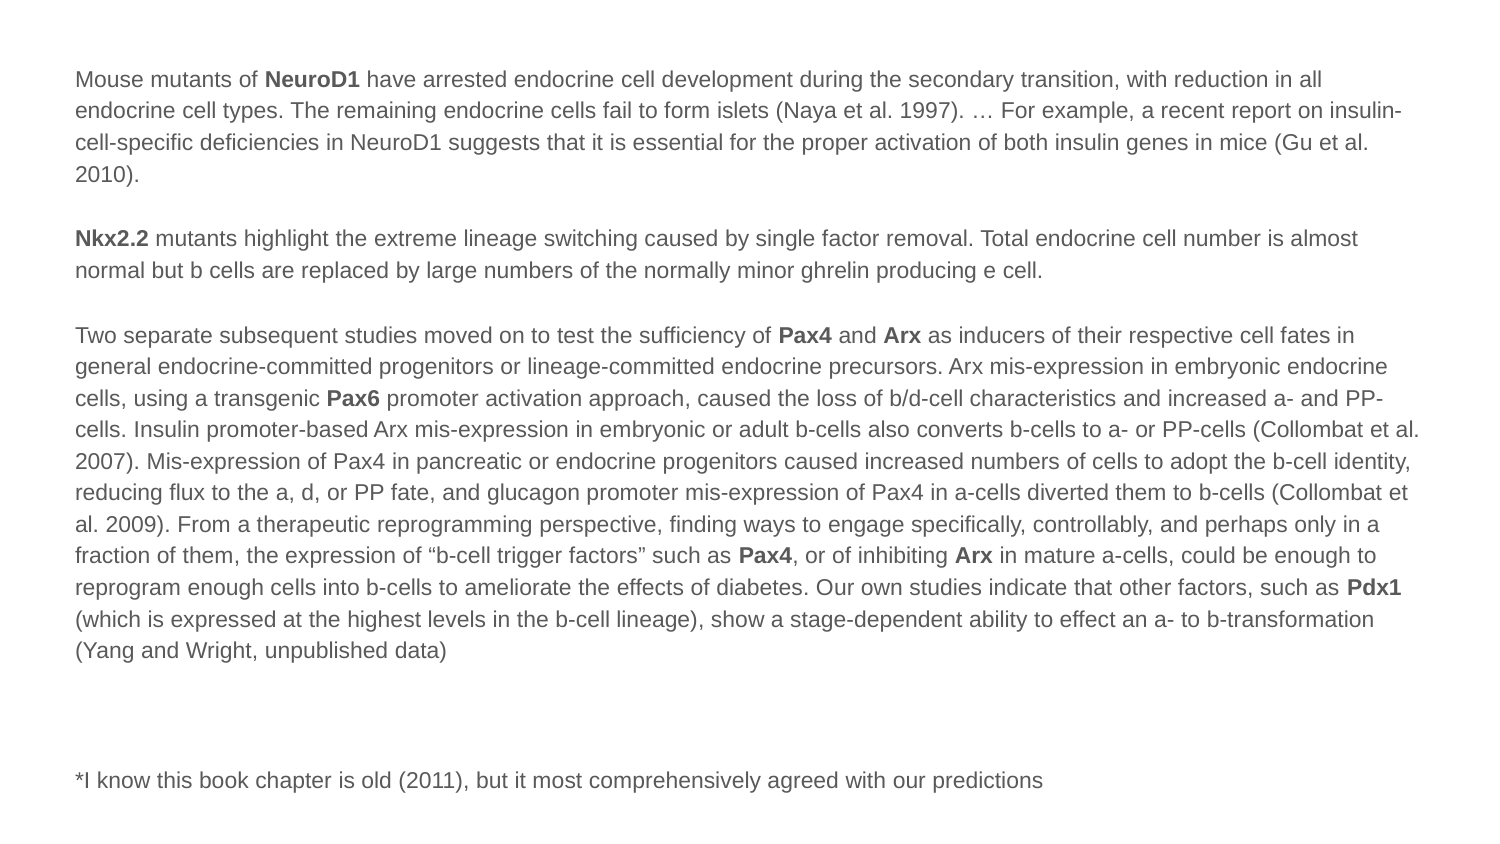

Mouse mutants of NeuroD1 have arrested endocrine cell development during the secondary transition, with reduction in all endocrine cell types. The remaining endocrine cells fail to form islets (Naya et al. 1997). … For example, a recent report on insulin-cell-specific deficiencies in NeuroD1 suggests that it is essential for the proper activation of both insulin genes in mice (Gu et al. 2010).
Nkx2.2 mutants highlight the extreme lineage switching caused by single factor removal. Total endocrine cell number is almost normal but b cells are replaced by large numbers of the normally minor ghrelin producing e cell.
Two separate subsequent studies moved on to test the sufficiency of Pax4 and Arx as inducers of their respective cell fates in general endocrine-committed progenitors or lineage-committed endocrine precursors. Arx mis-expression in embryonic endocrine cells, using a transgenic Pax6 promoter activation approach, caused the loss of b/d-cell characteristics and increased a- and PP-cells. Insulin promoter-based Arx mis-expression in embryonic or adult b-cells also converts b-cells to a- or PP-cells (Collombat et al. 2007). Mis-expression of Pax4 in pancreatic or endocrine progenitors caused increased numbers of cells to adopt the b-cell identity, reducing flux to the a, d, or PP fate, and glucagon promoter mis-expression of Pax4 in a-cells diverted them to b-cells (Collombat et al. 2009). From a therapeutic reprogramming perspective, finding ways to engage specifically, controllably, and perhaps only in a fraction of them, the expression of “b-cell trigger factors” such as Pax4, or of inhibiting Arx in mature a-cells, could be enough to reprogram enough cells into b-cells to ameliorate the effects of diabetes. Our own studies indicate that other factors, such as Pdx1 (which is expressed at the highest levels in the b-cell lineage), show a stage-dependent ability to effect an a- to b-transformation (Yang and Wright, unpublished data)

*I know this book chapter is old (2011), but it most comprehensively agreed with our predictions